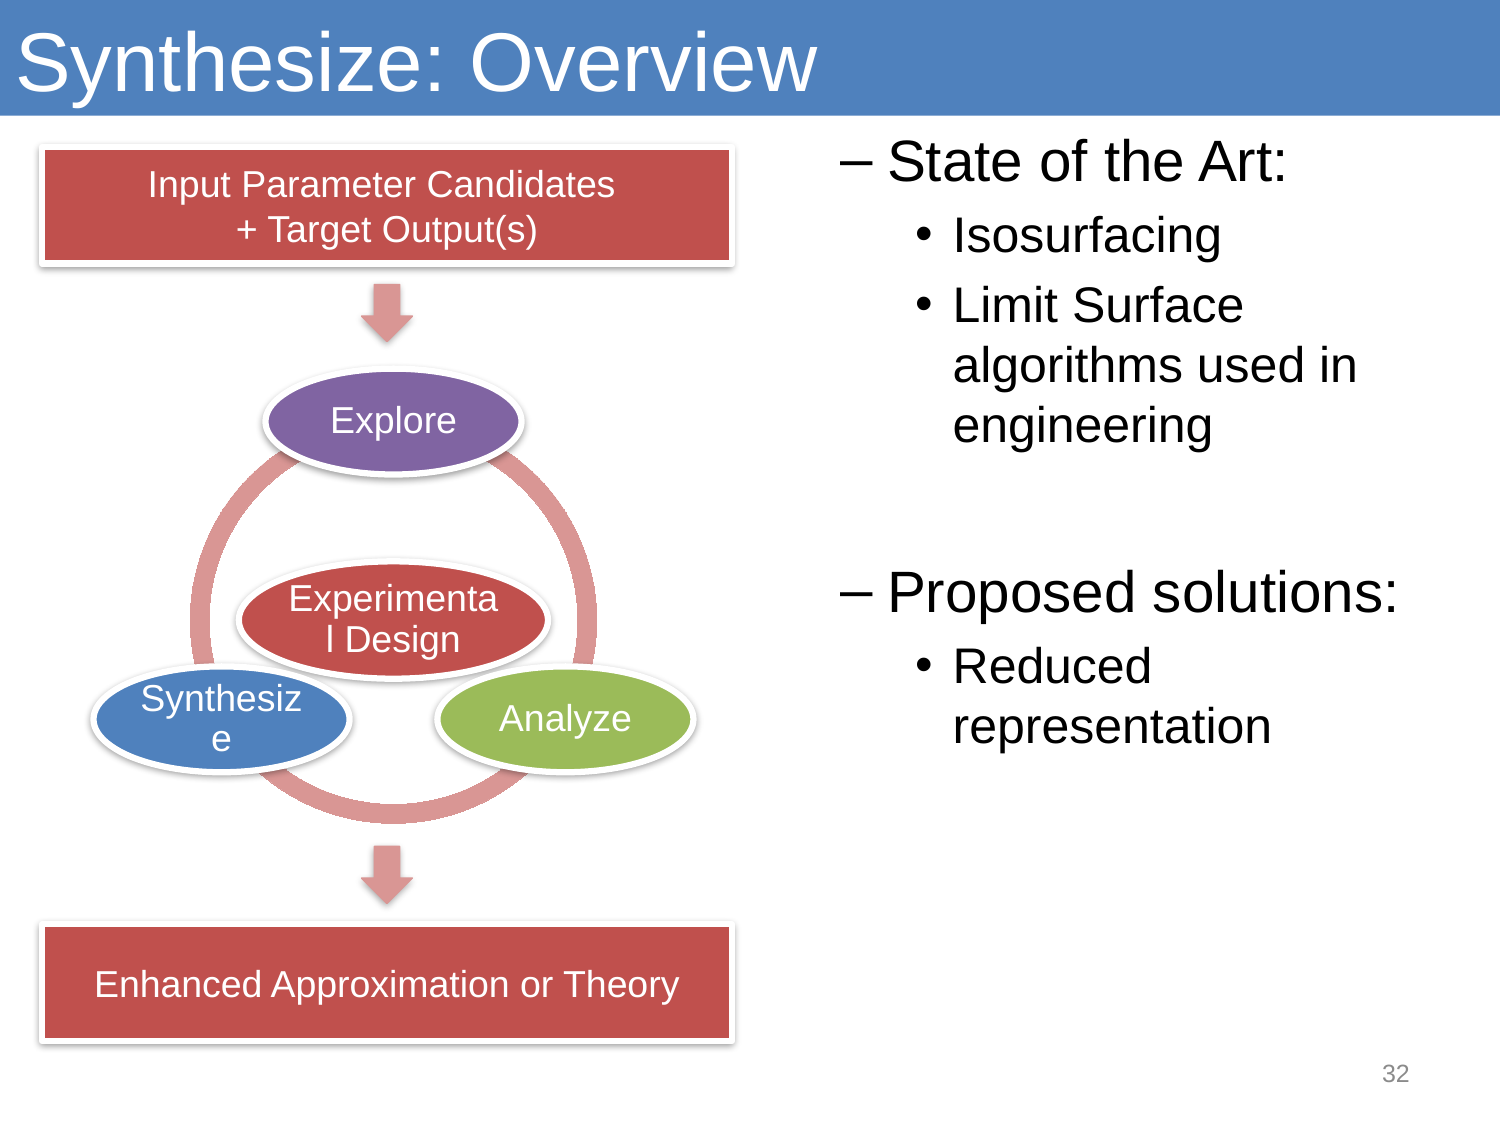

# Synthesize: Overview
State of the Art:
Isosurfacing
Limit Surface algorithms used in engineering

Proposed solutions:
Reduced representation
Input Parameter Candidates
+ Target Output(s)

Experimental Design
Explore
Analyze
Synthesize

Enhanced Approximation or Theory
32